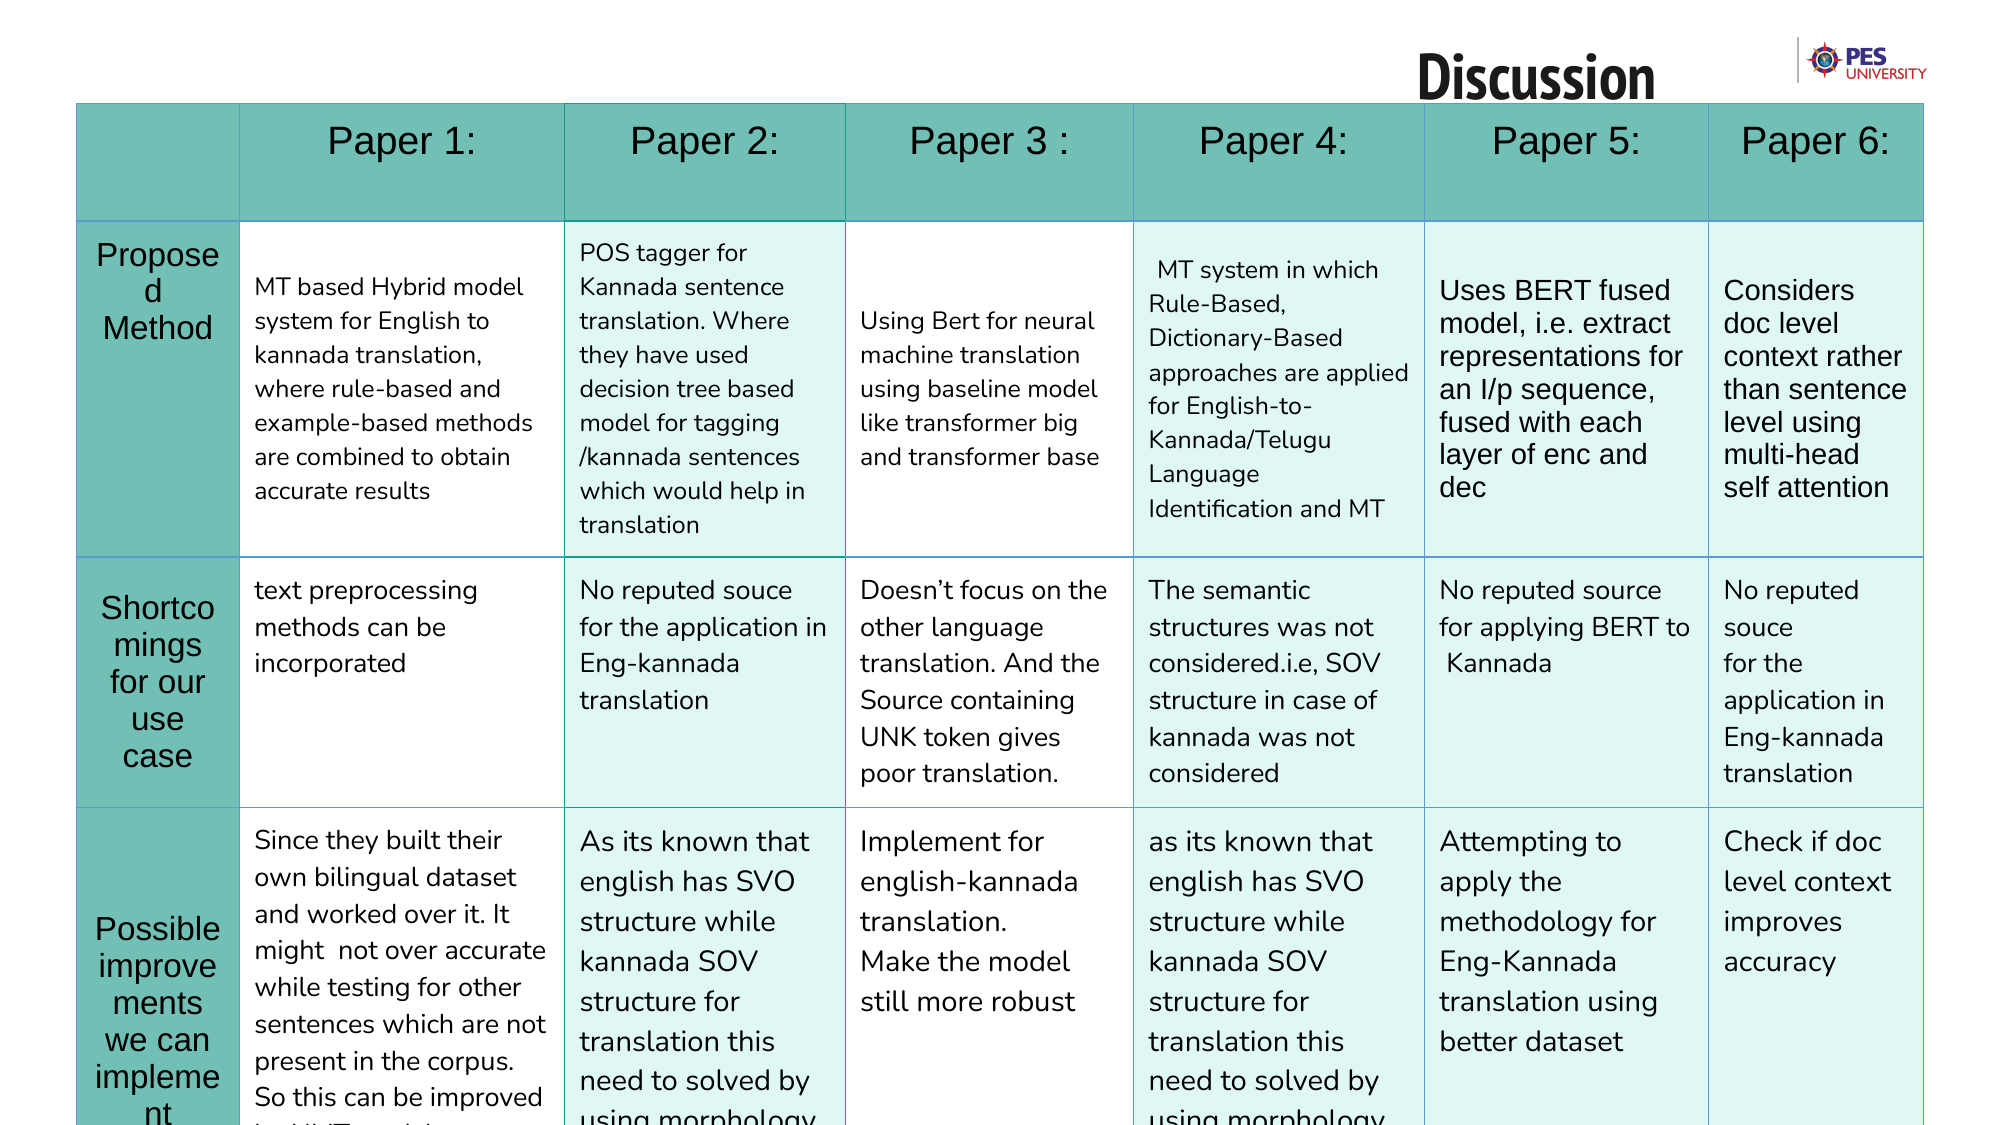

Discussion

|  | Paper 1: | Paper 2: | Paper 3 : | Paper 4: | Paper 5: | Paper 6: |
| --- | --- | --- | --- | --- | --- | --- |
| Proposed Method | MT based Hybrid model system for English to kannada translation, where rule-based and example-based methods are combined to obtain accurate results | POS tagger for Kannada sentence translation. Where they have used decision tree based model for tagging /kannada sentences which would help in translation | Using Bert for neural machine translation using baseline model like transformer big and transformer base | MT system in which Rule-Based, Dictionary-Based approaches are applied for English-to-Kannada/Telugu Language Identification and MT | Uses BERT fused model, i.e. extract representations for an I/p sequence, fused with each layer of enc and dec | Considers doc level context rather than sentence level using multi-head self attention |
| Shortcomings for our use case | text preprocessing methods can be incorporated | No reputed souce for the application in Eng-kannada translation | Doesn’t focus on the other language translation. And the Source containing UNK token gives poor translation. | The semantic structures was not considered.i.e, SOV structure in case of kannada was not considered | No reputed source for applying BERT to Kannada | No reputed souce for the application in Eng-kannada translation |
| Possible improvements we can implement | Since they built their own bilingual dataset and worked over it. It might not over accurate while testing for other sentences which are not present in the corpus. So this can be improved by NMT model. | As its known that english has SVO structure while kannada SOV structure for translation this need to solved by using morphology of natural language | Implement for english-kannada translation. Make the model still more robust | as its known that english has SVO structure while kannada SOV structure for translation this need to solved by using morphology of natural language | Attempting to apply the methodology for Eng-Kannada translation using better dataset | Check if doc level context improves accuracy |